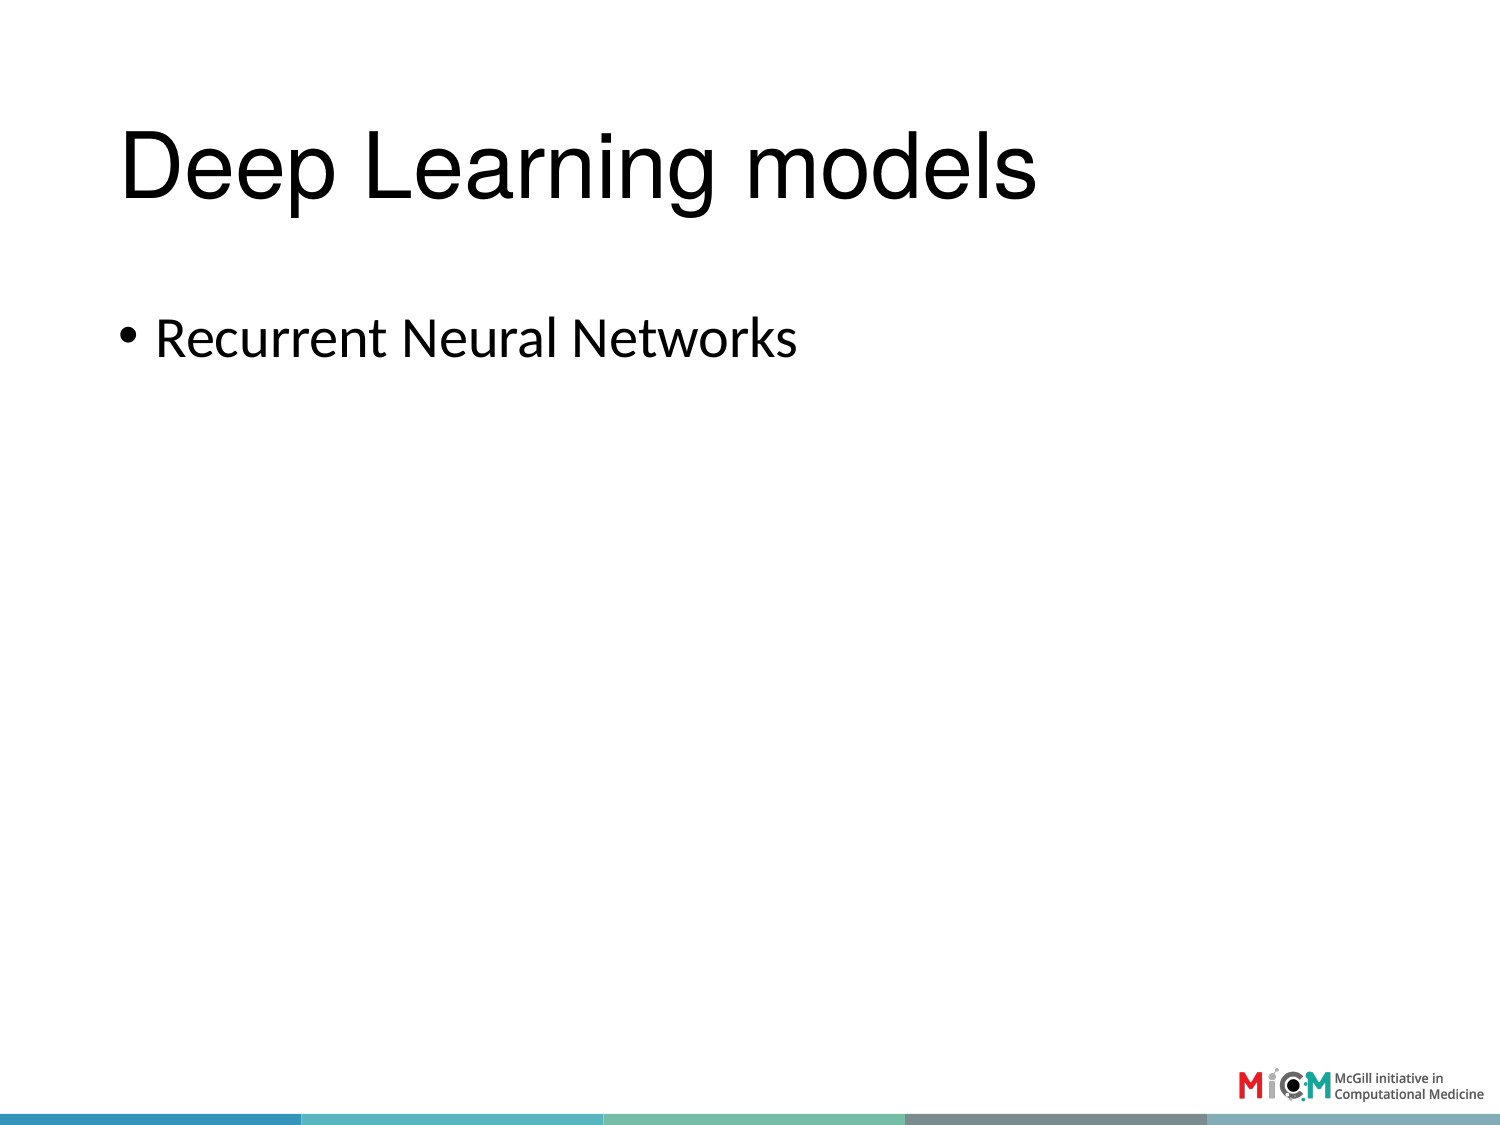

# Deep Learning models
Recurrent Neural Networks